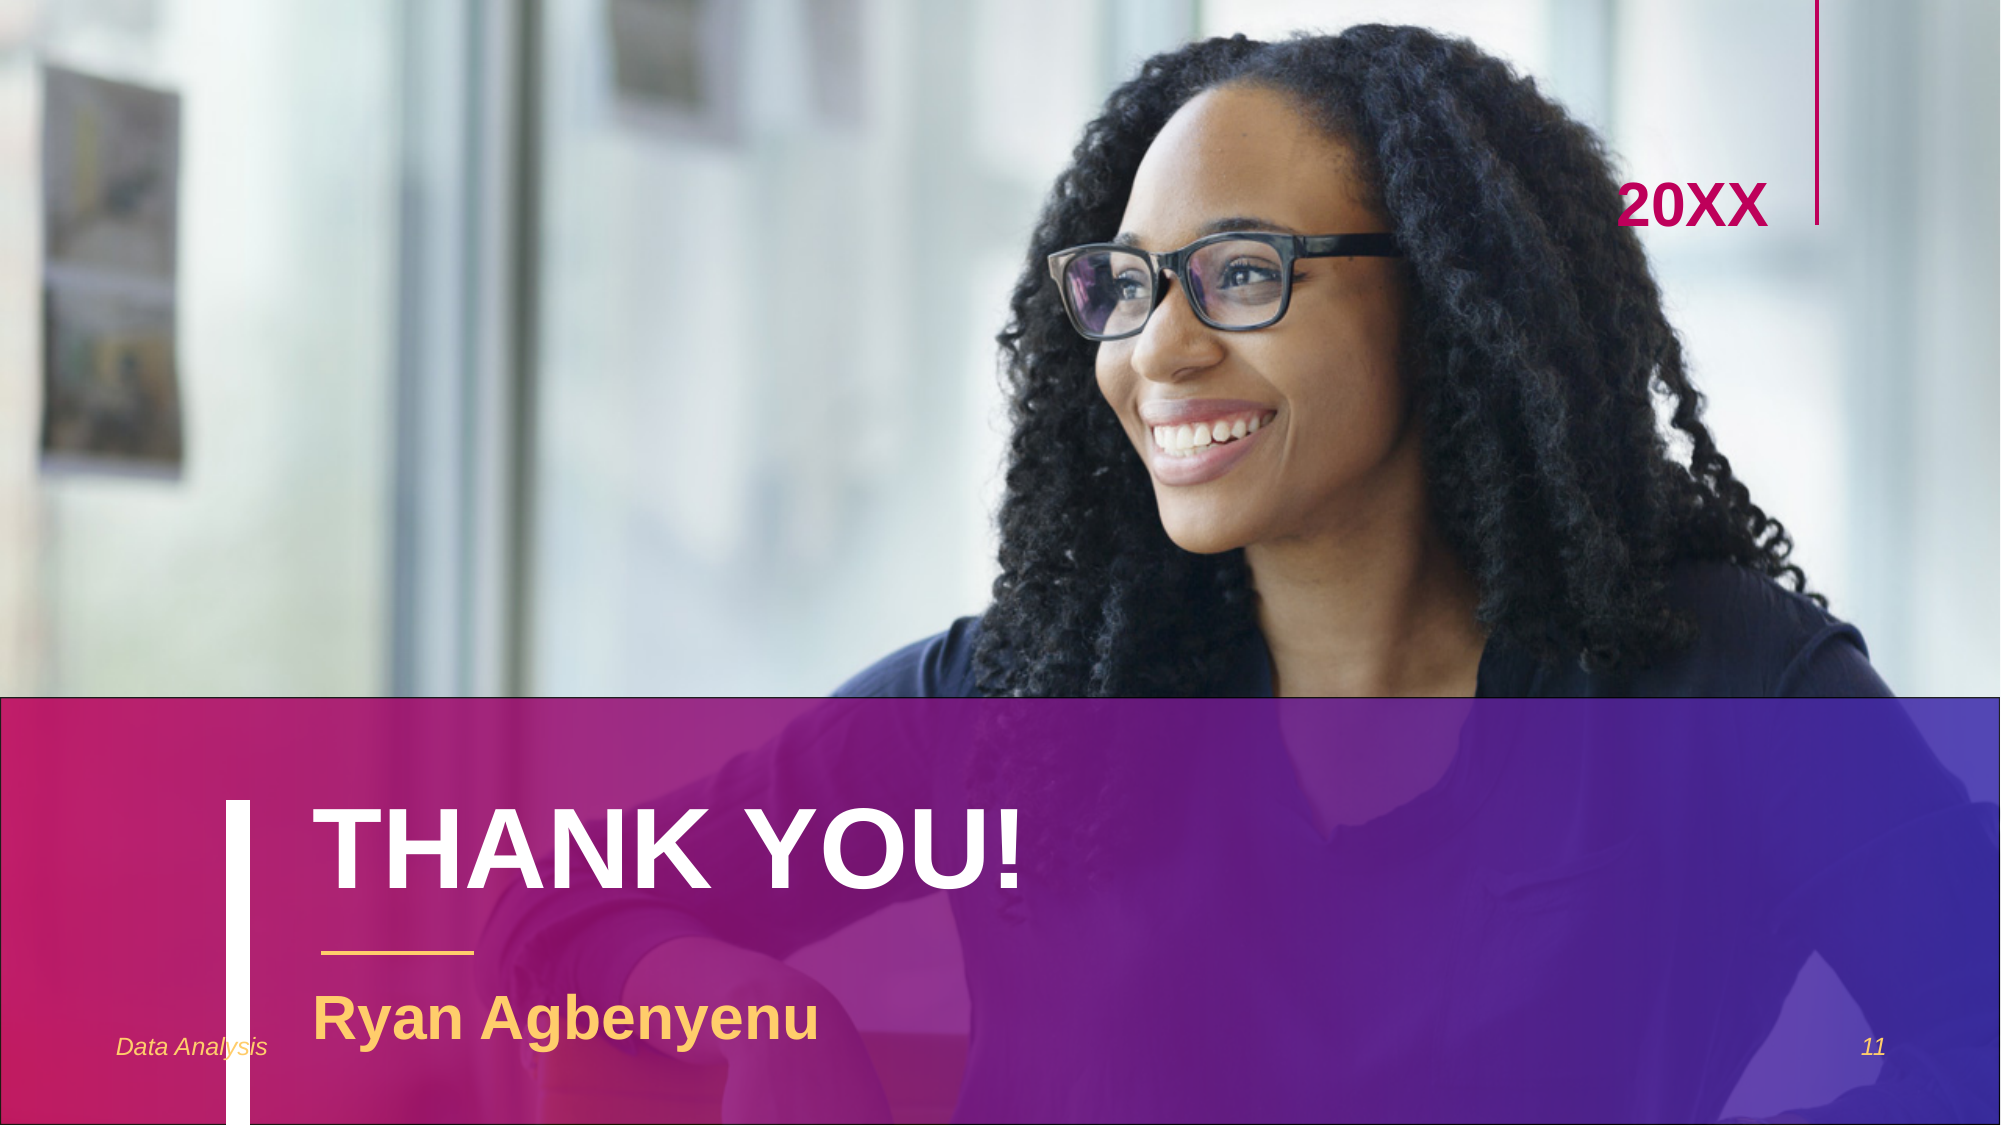

20XX
# THANK YOU!
Ryan Agbenyenu
Data Analysis
11